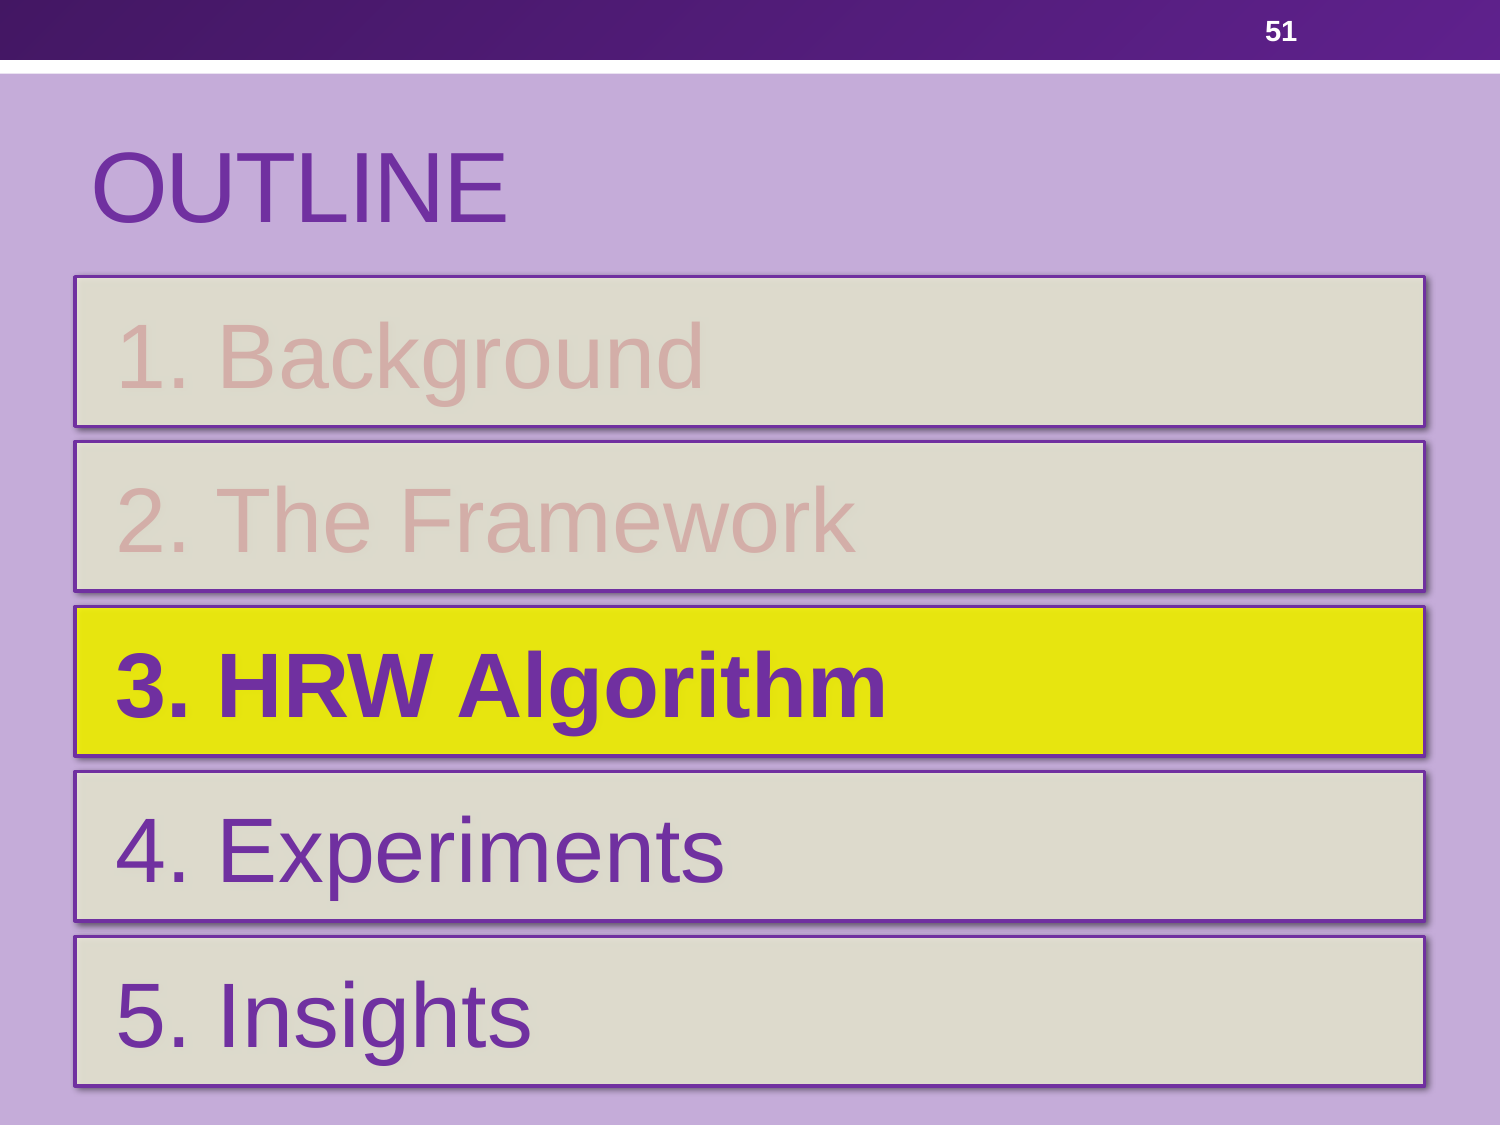

51
# Outline
 1. Background
 2. The Framework
 3. HRW Algorithm
 4. Experiments
 5. Insights